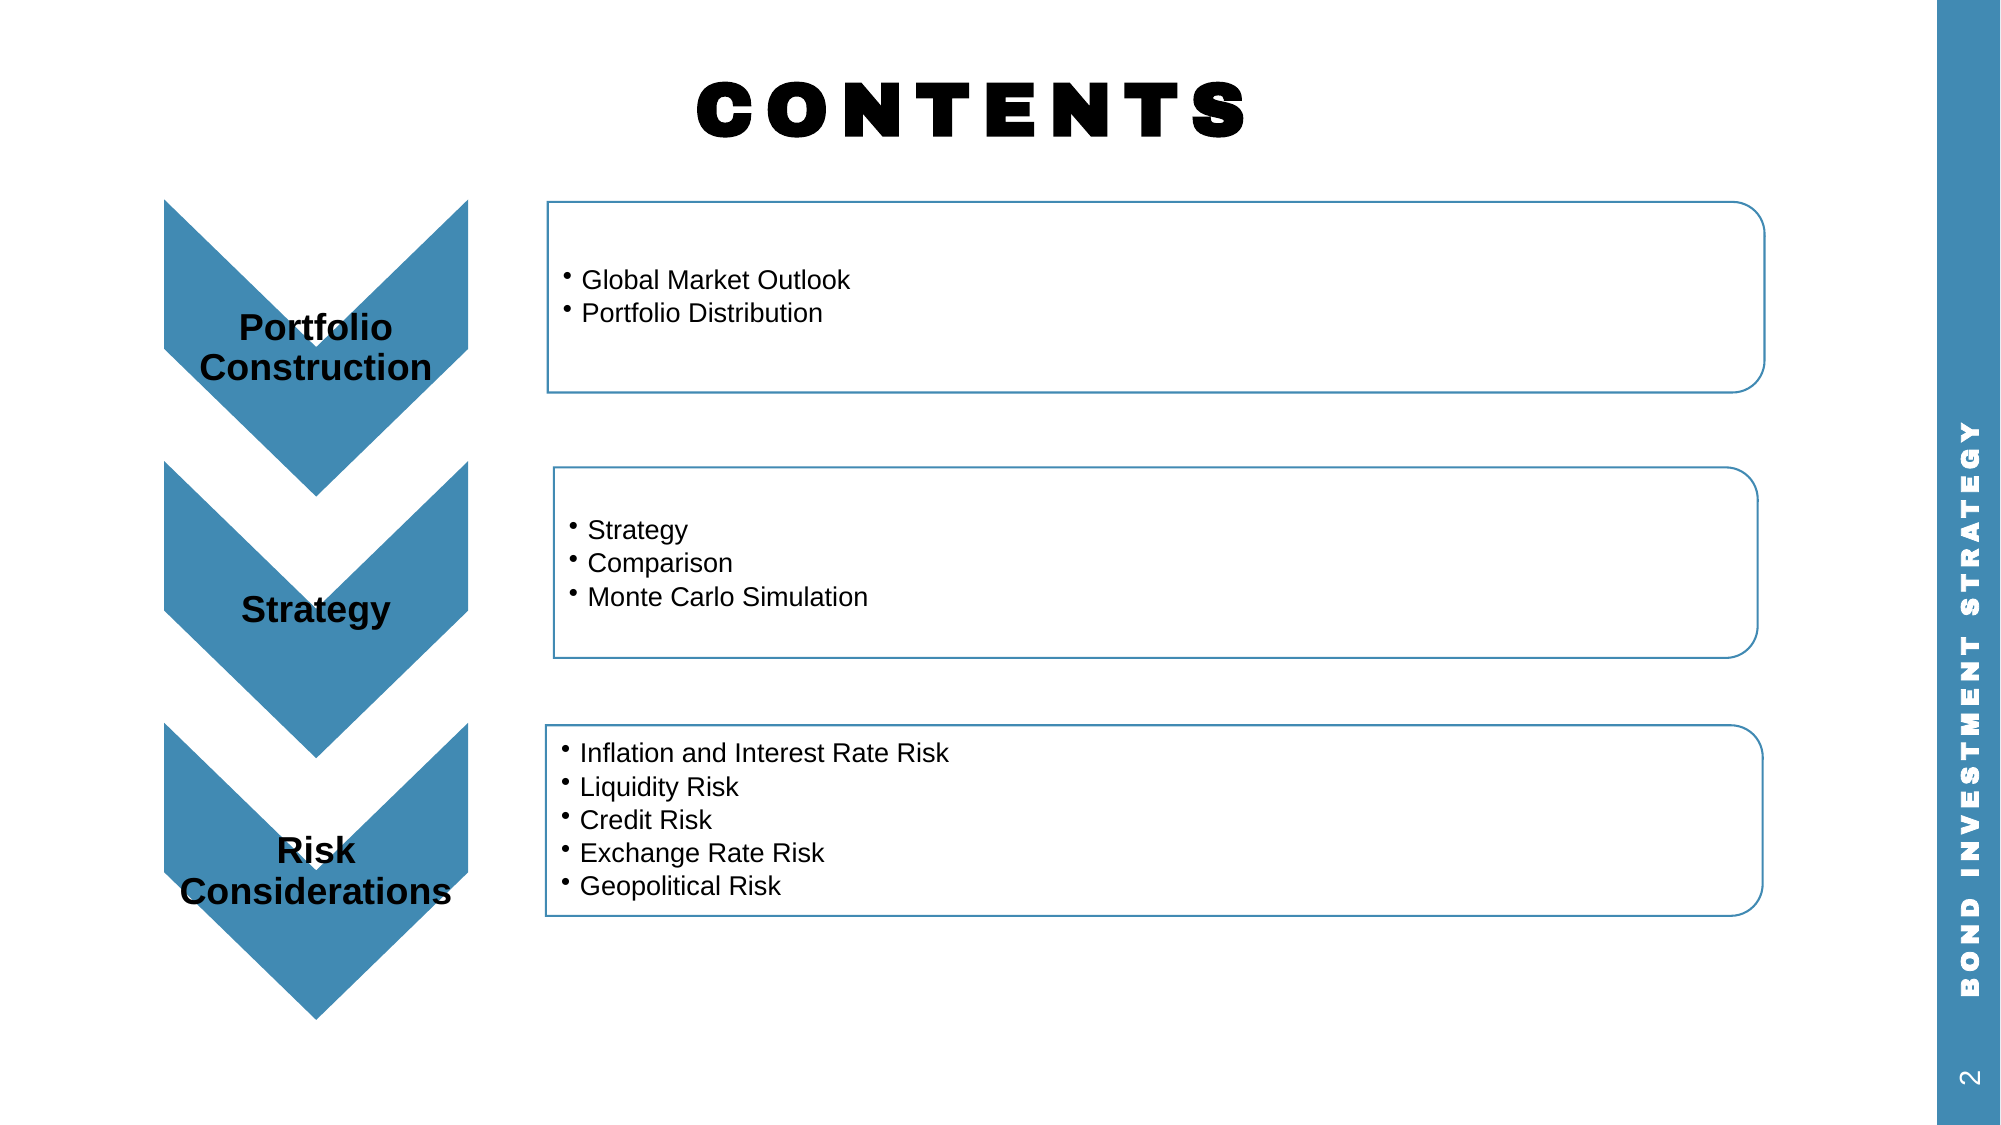

# Contents
Portfolio Construction
Global Market Outlook
Portfolio Distribution
Strategy

Strategy
Comparison
Monte Carlo Simulation

Risk Considerations
Inflation and Interest Rate Risk
Liquidity Risk
Credit Risk
Exchange Rate Risk
Geopolitical Risk
Bond investment strategy
2